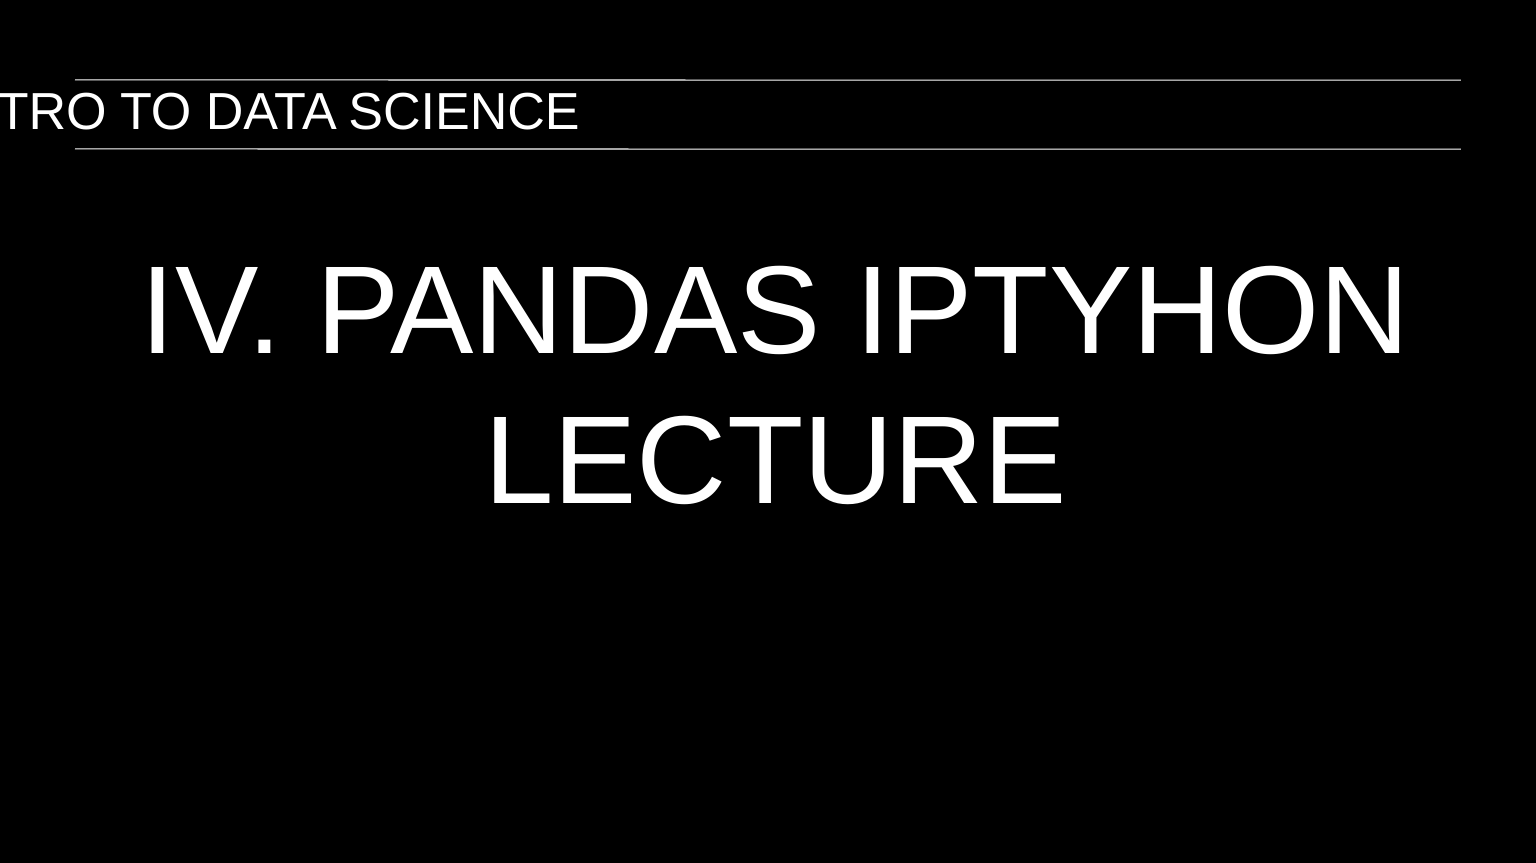

INTRO TO DATA SCIENCE
IV. PANDAS IPTYHON LECTURE